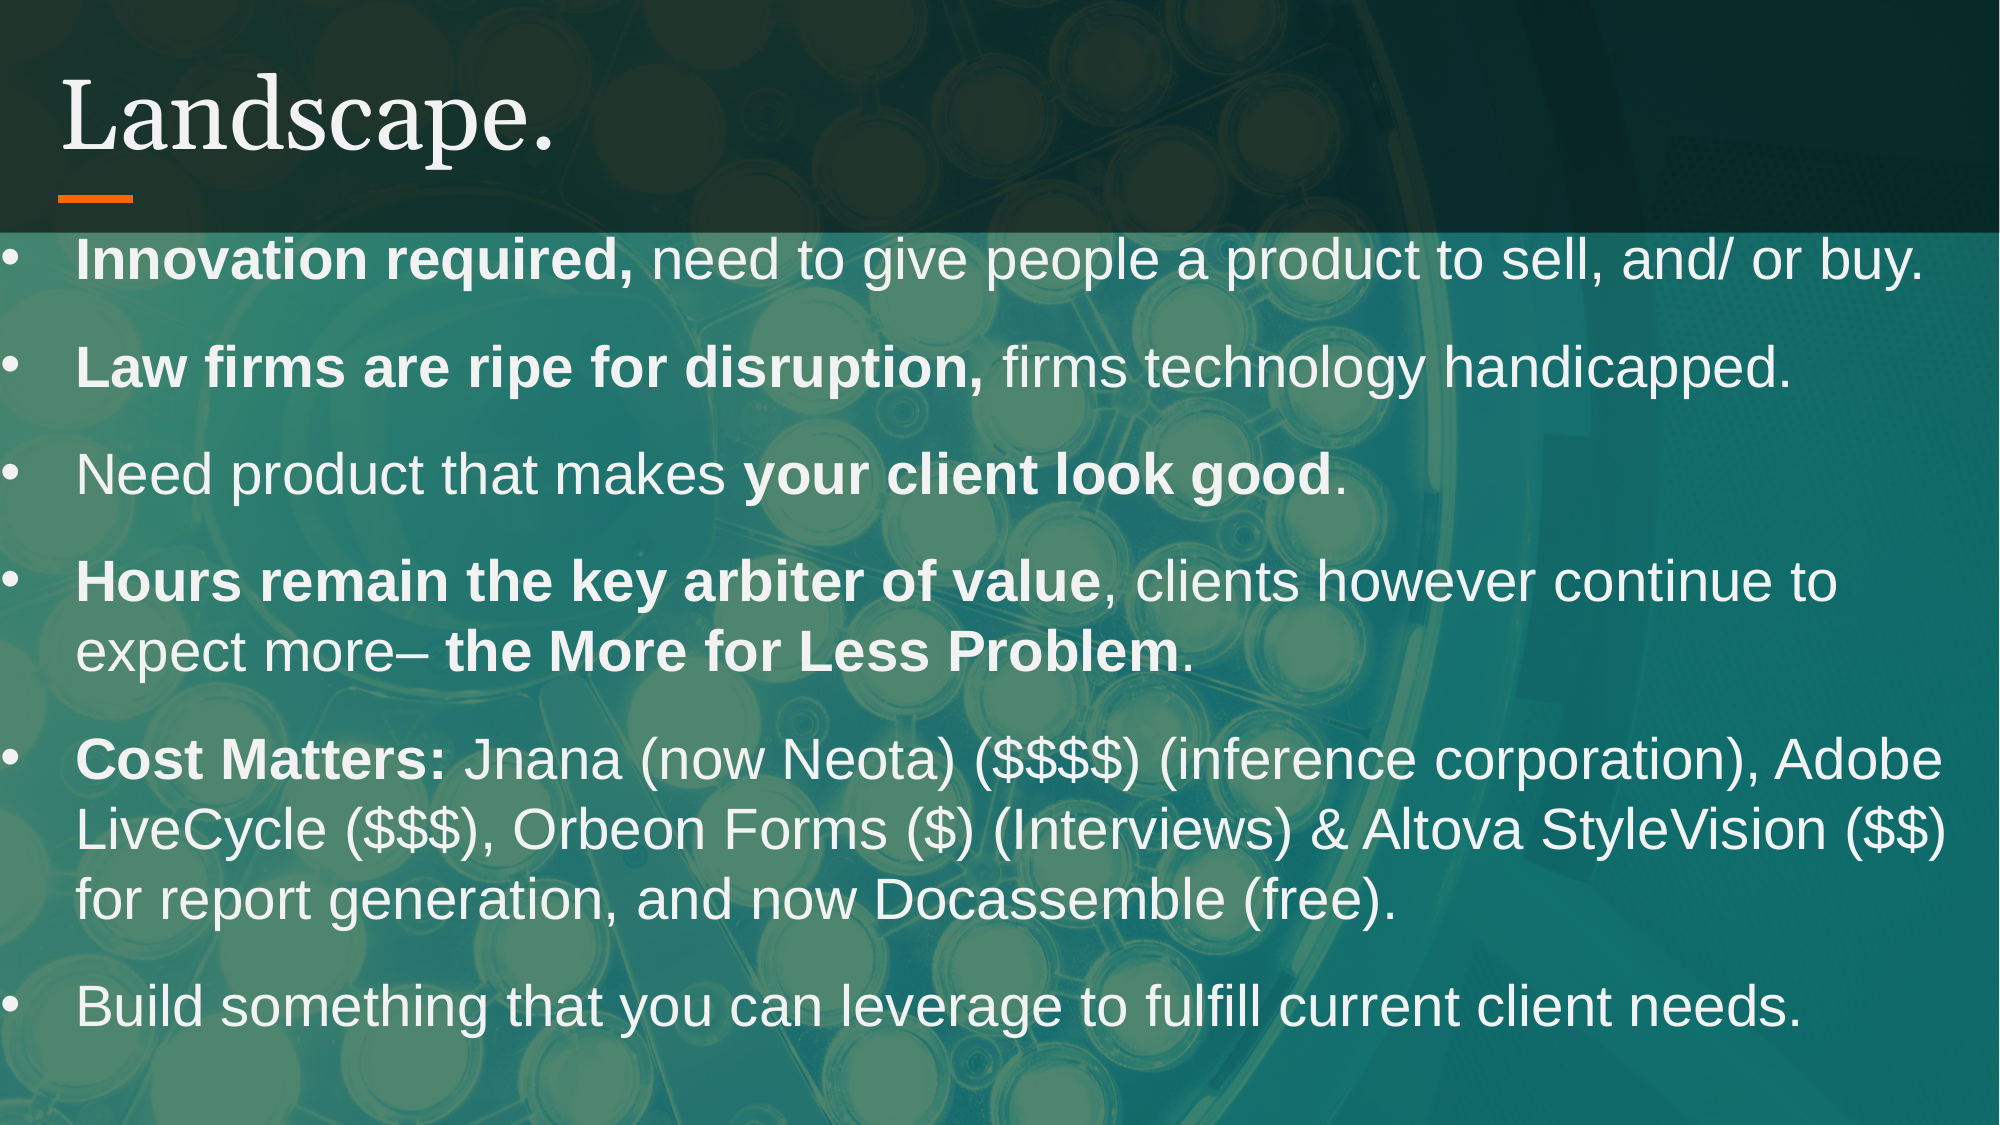

# Landscape.
Innovation required, need to give people a product to sell, and/ or buy.
Law firms are ripe for disruption, firms technology handicapped.
Need product that makes your client look good.
Hours remain the key arbiter of value, clients however continue to expect more– the More for Less Problem.
Cost Matters: Jnana (now Neota) ($$$$) (inference corporation), Adobe LiveCycle ($$$), Orbeon Forms ($) (Interviews) & Altova StyleVision ($$) for report generation, and now Docassemble (free).
Build something that you can leverage to fulfill current client needs.